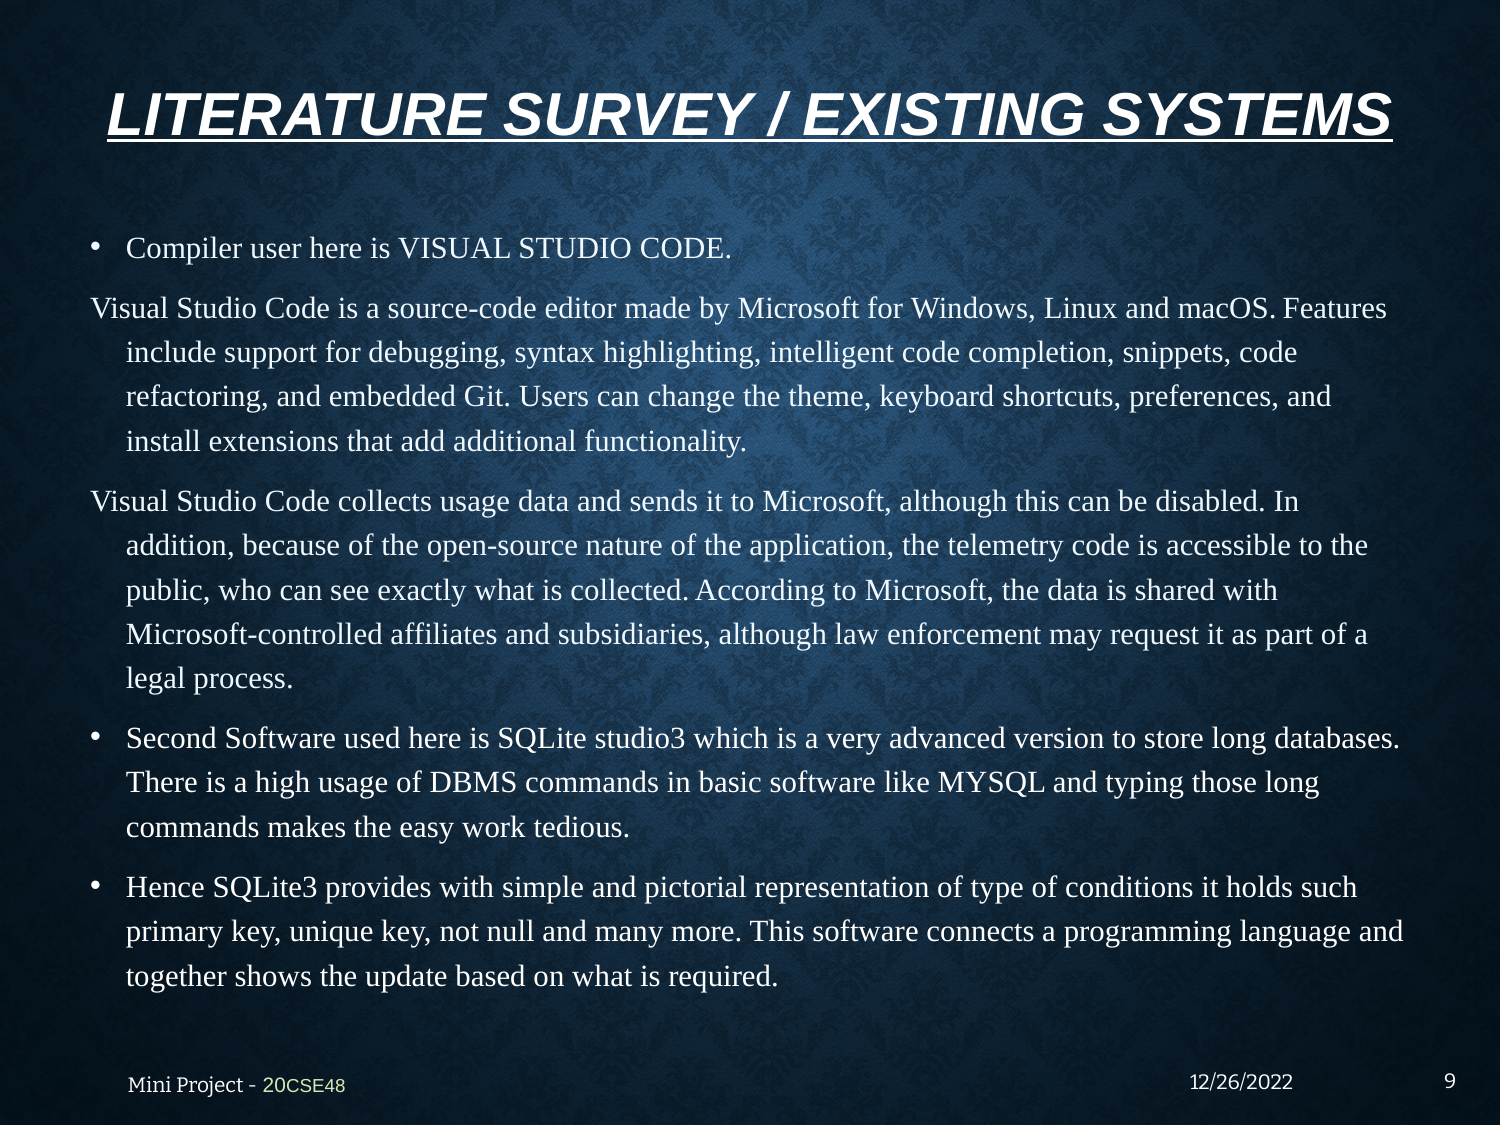

# Literature survey / Existing systems
Compiler user here is VISUAL STUDIO CODE.
Visual Studio Code is a source-code editor made by Microsoft for Windows, Linux and macOS. Features include support for debugging, syntax highlighting, intelligent code completion, snippets, code refactoring, and embedded Git. Users can change the theme, keyboard shortcuts, preferences, and install extensions that add additional functionality.
Visual Studio Code collects usage data and sends it to Microsoft, although this can be disabled. In addition, because of the open-source nature of the application, the telemetry code is accessible to the public, who can see exactly what is collected. According to Microsoft, the data is shared with Microsoft-controlled affiliates and subsidiaries, although law enforcement may request it as part of a legal process.
Second Software used here is SQLite studio3 which is a very advanced version to store long databases. There is a high usage of DBMS commands in basic software like MYSQL and typing those long commands makes the easy work tedious.
Hence SQLite3 provides with simple and pictorial representation of type of conditions it holds such primary key, unique key, not null and many more. This software connects a programming language and together shows the update based on what is required.

Mini Project - 20CSE48
9
12/26/2022